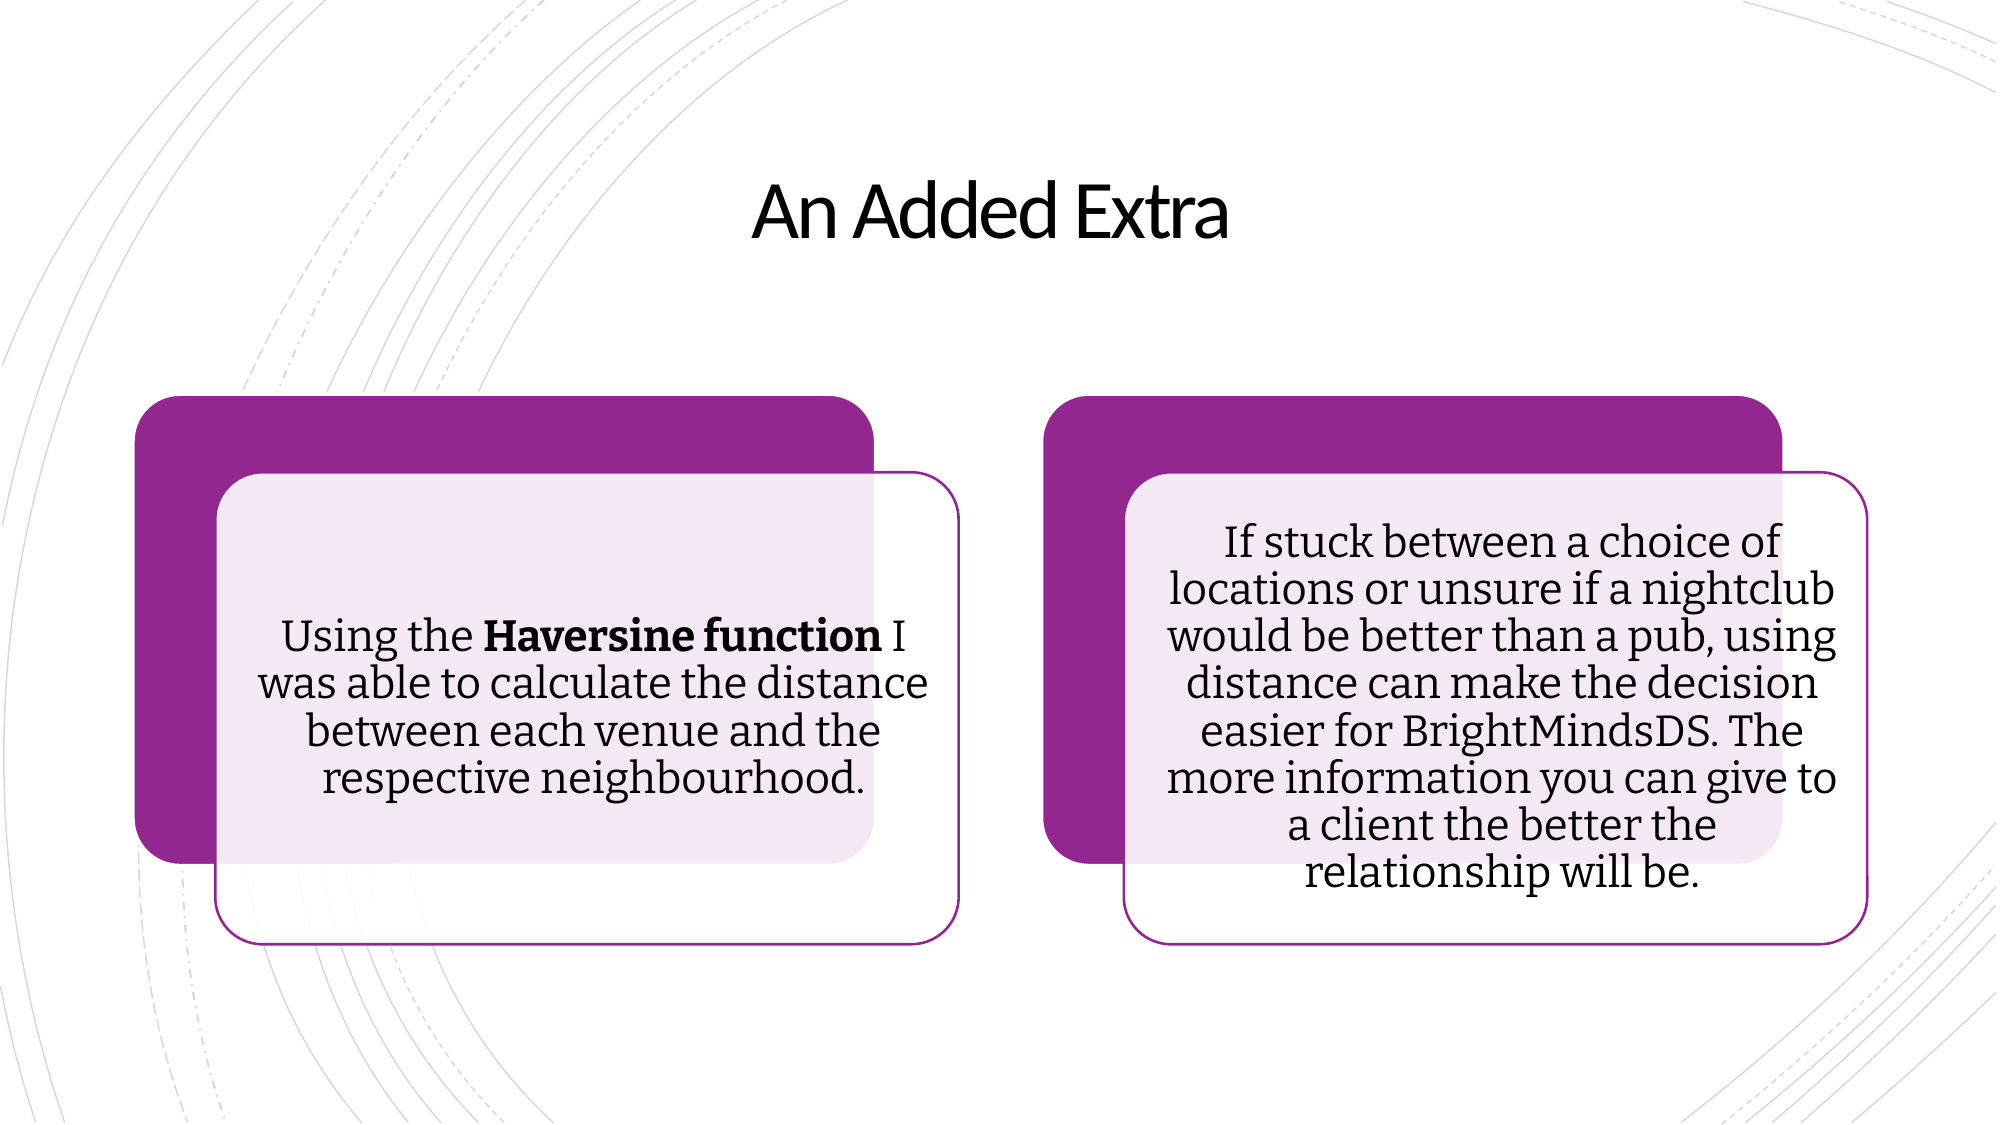

# An Added Extra
Using the Haversine function I was able to calculate the distance between each venue and the respective neighbourhood.
If stuck between a choice of locations or unsure if a nightclub would be better than a pub, using distance can make the decision easier for BrightMindsDS. The more information you can give to a client the better the relationship will be.